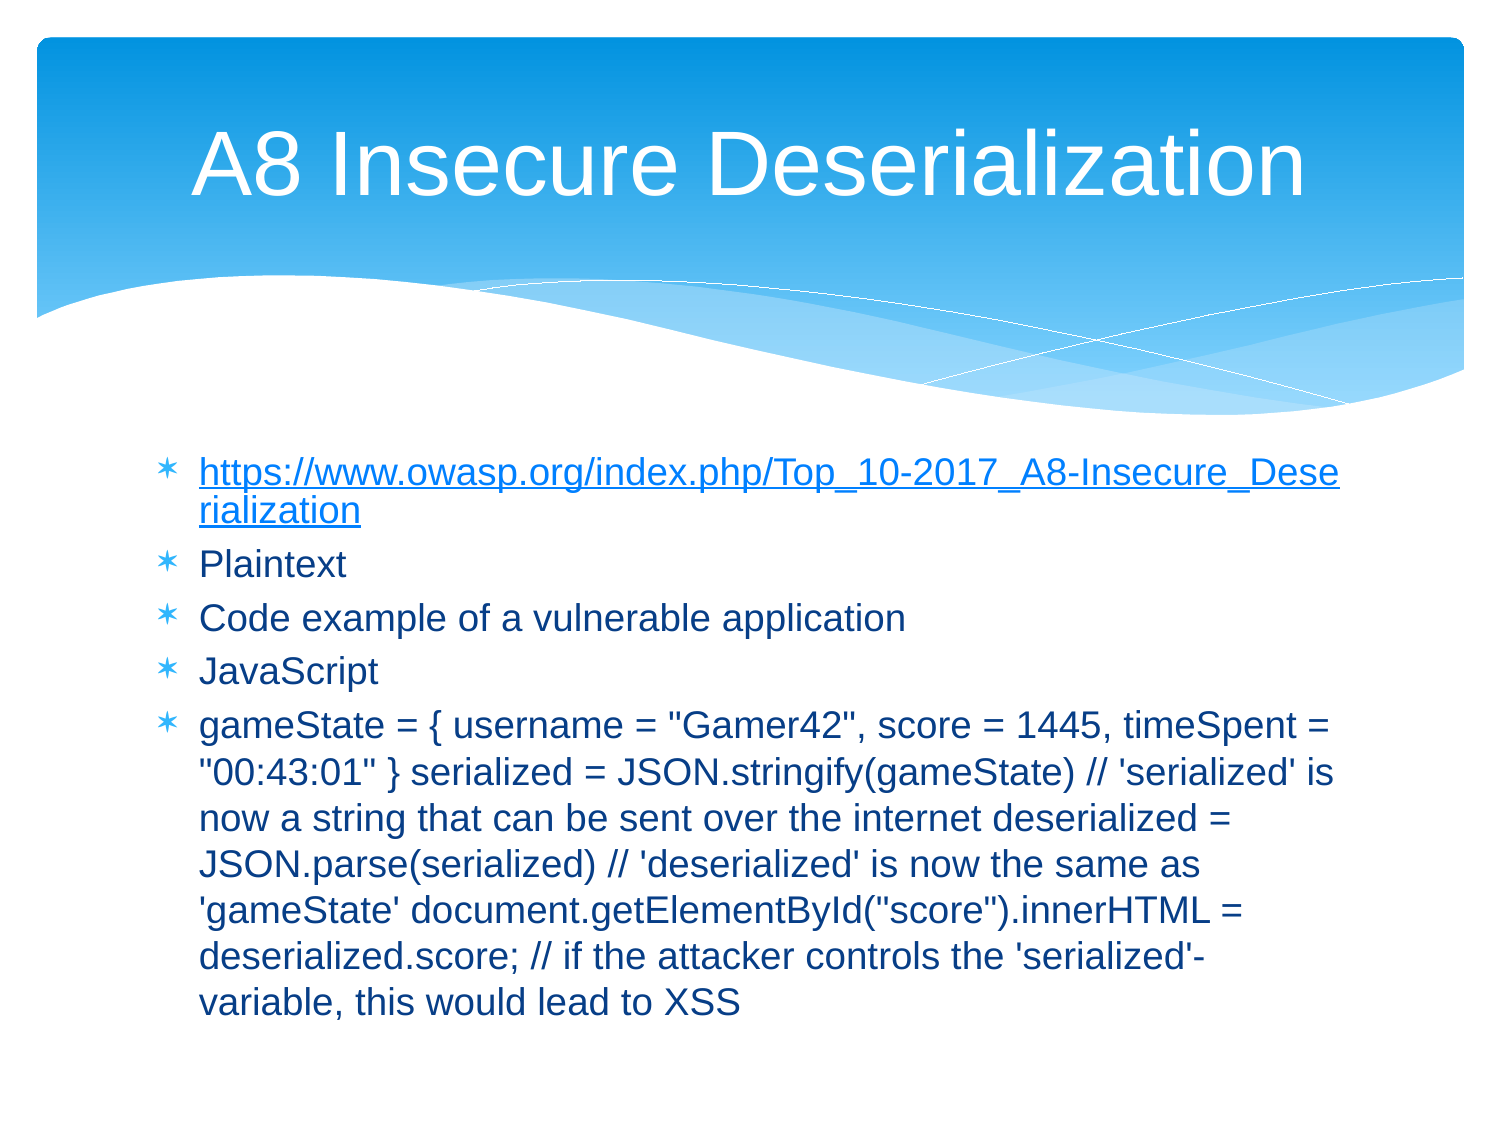

# A8 Insecure Deserialization
https://www.owasp.org/index.php/Top_10-2017_A8-Insecure_Deserialization
Plaintext
Code example of a vulnerable application
JavaScript
gameState = { username = "Gamer42", score = 1445, timeSpent = "00:43:01" } serialized = JSON.stringify(gameState) // 'serialized' is now a string that can be sent over the internet deserialized = JSON.parse(serialized) // 'deserialized' is now the same as 'gameState' document.getElementById("score").innerHTML = deserialized.score; // if the attacker controls the 'serialized'-variable, this would lead to XSS